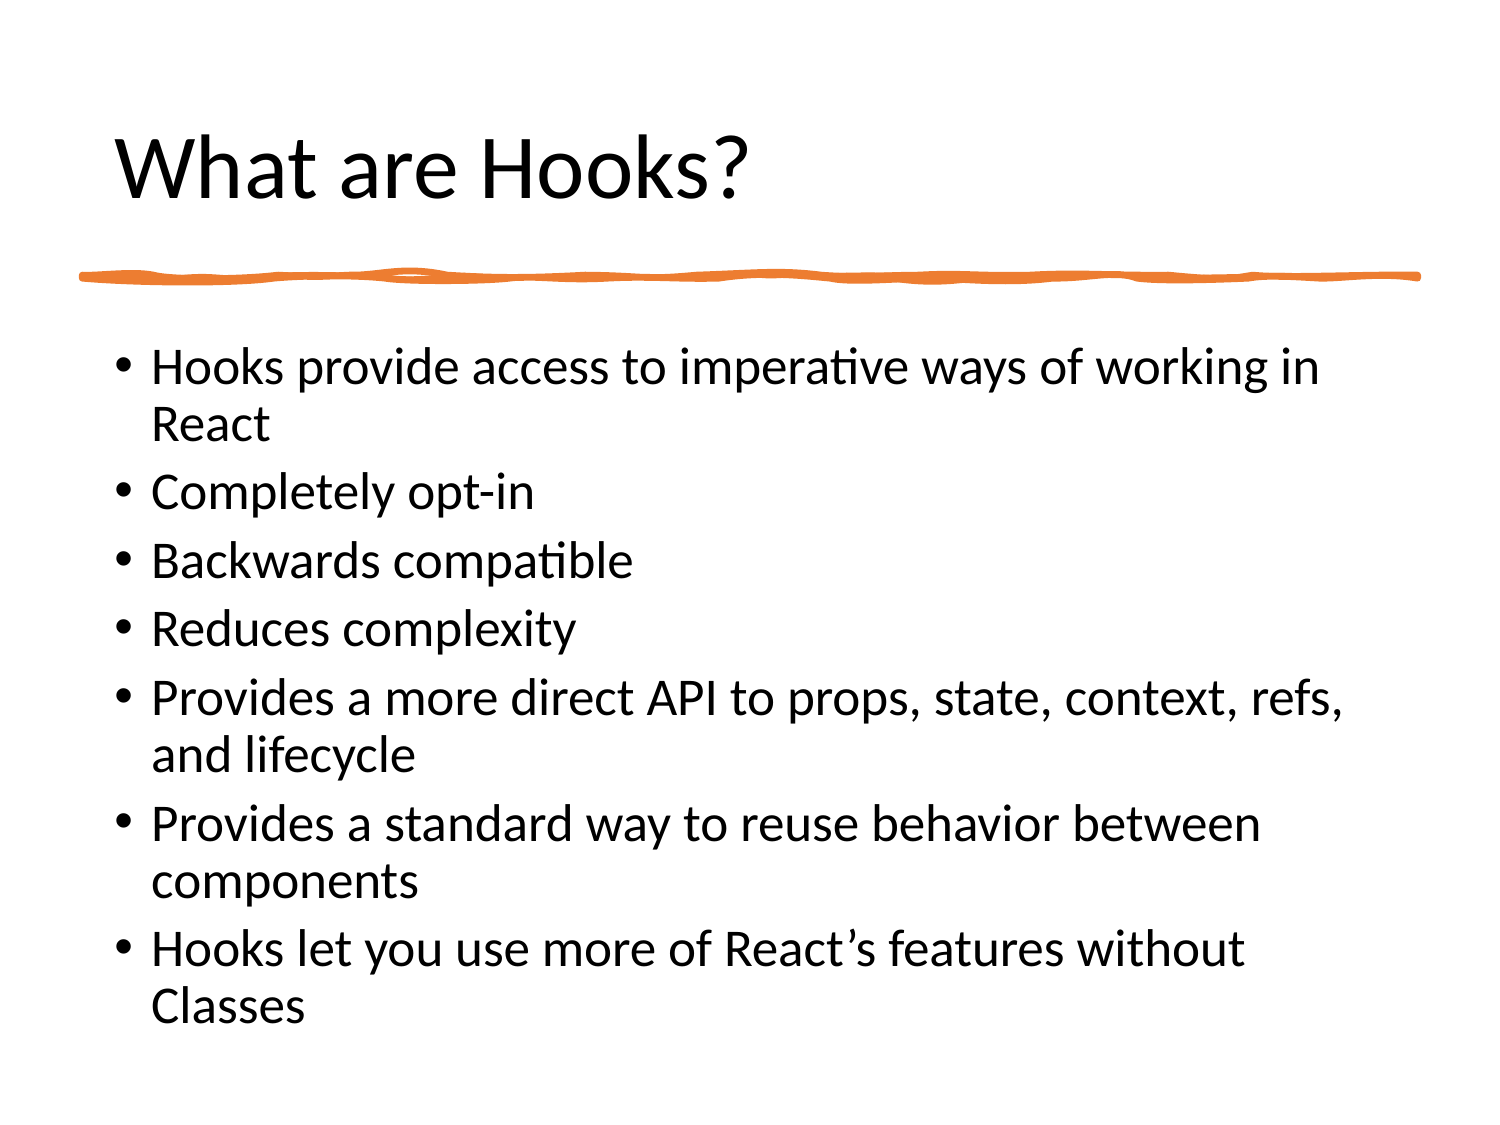

# What are Hooks?
Hooks provide access to imperative ways of working in React
Completely opt-in
Backwards compatible
Reduces complexity
Provides a more direct API to props, state, context, refs, and lifecycle
Provides a standard way to reuse behavior between components
Hooks let you use more of React’s features without Classes